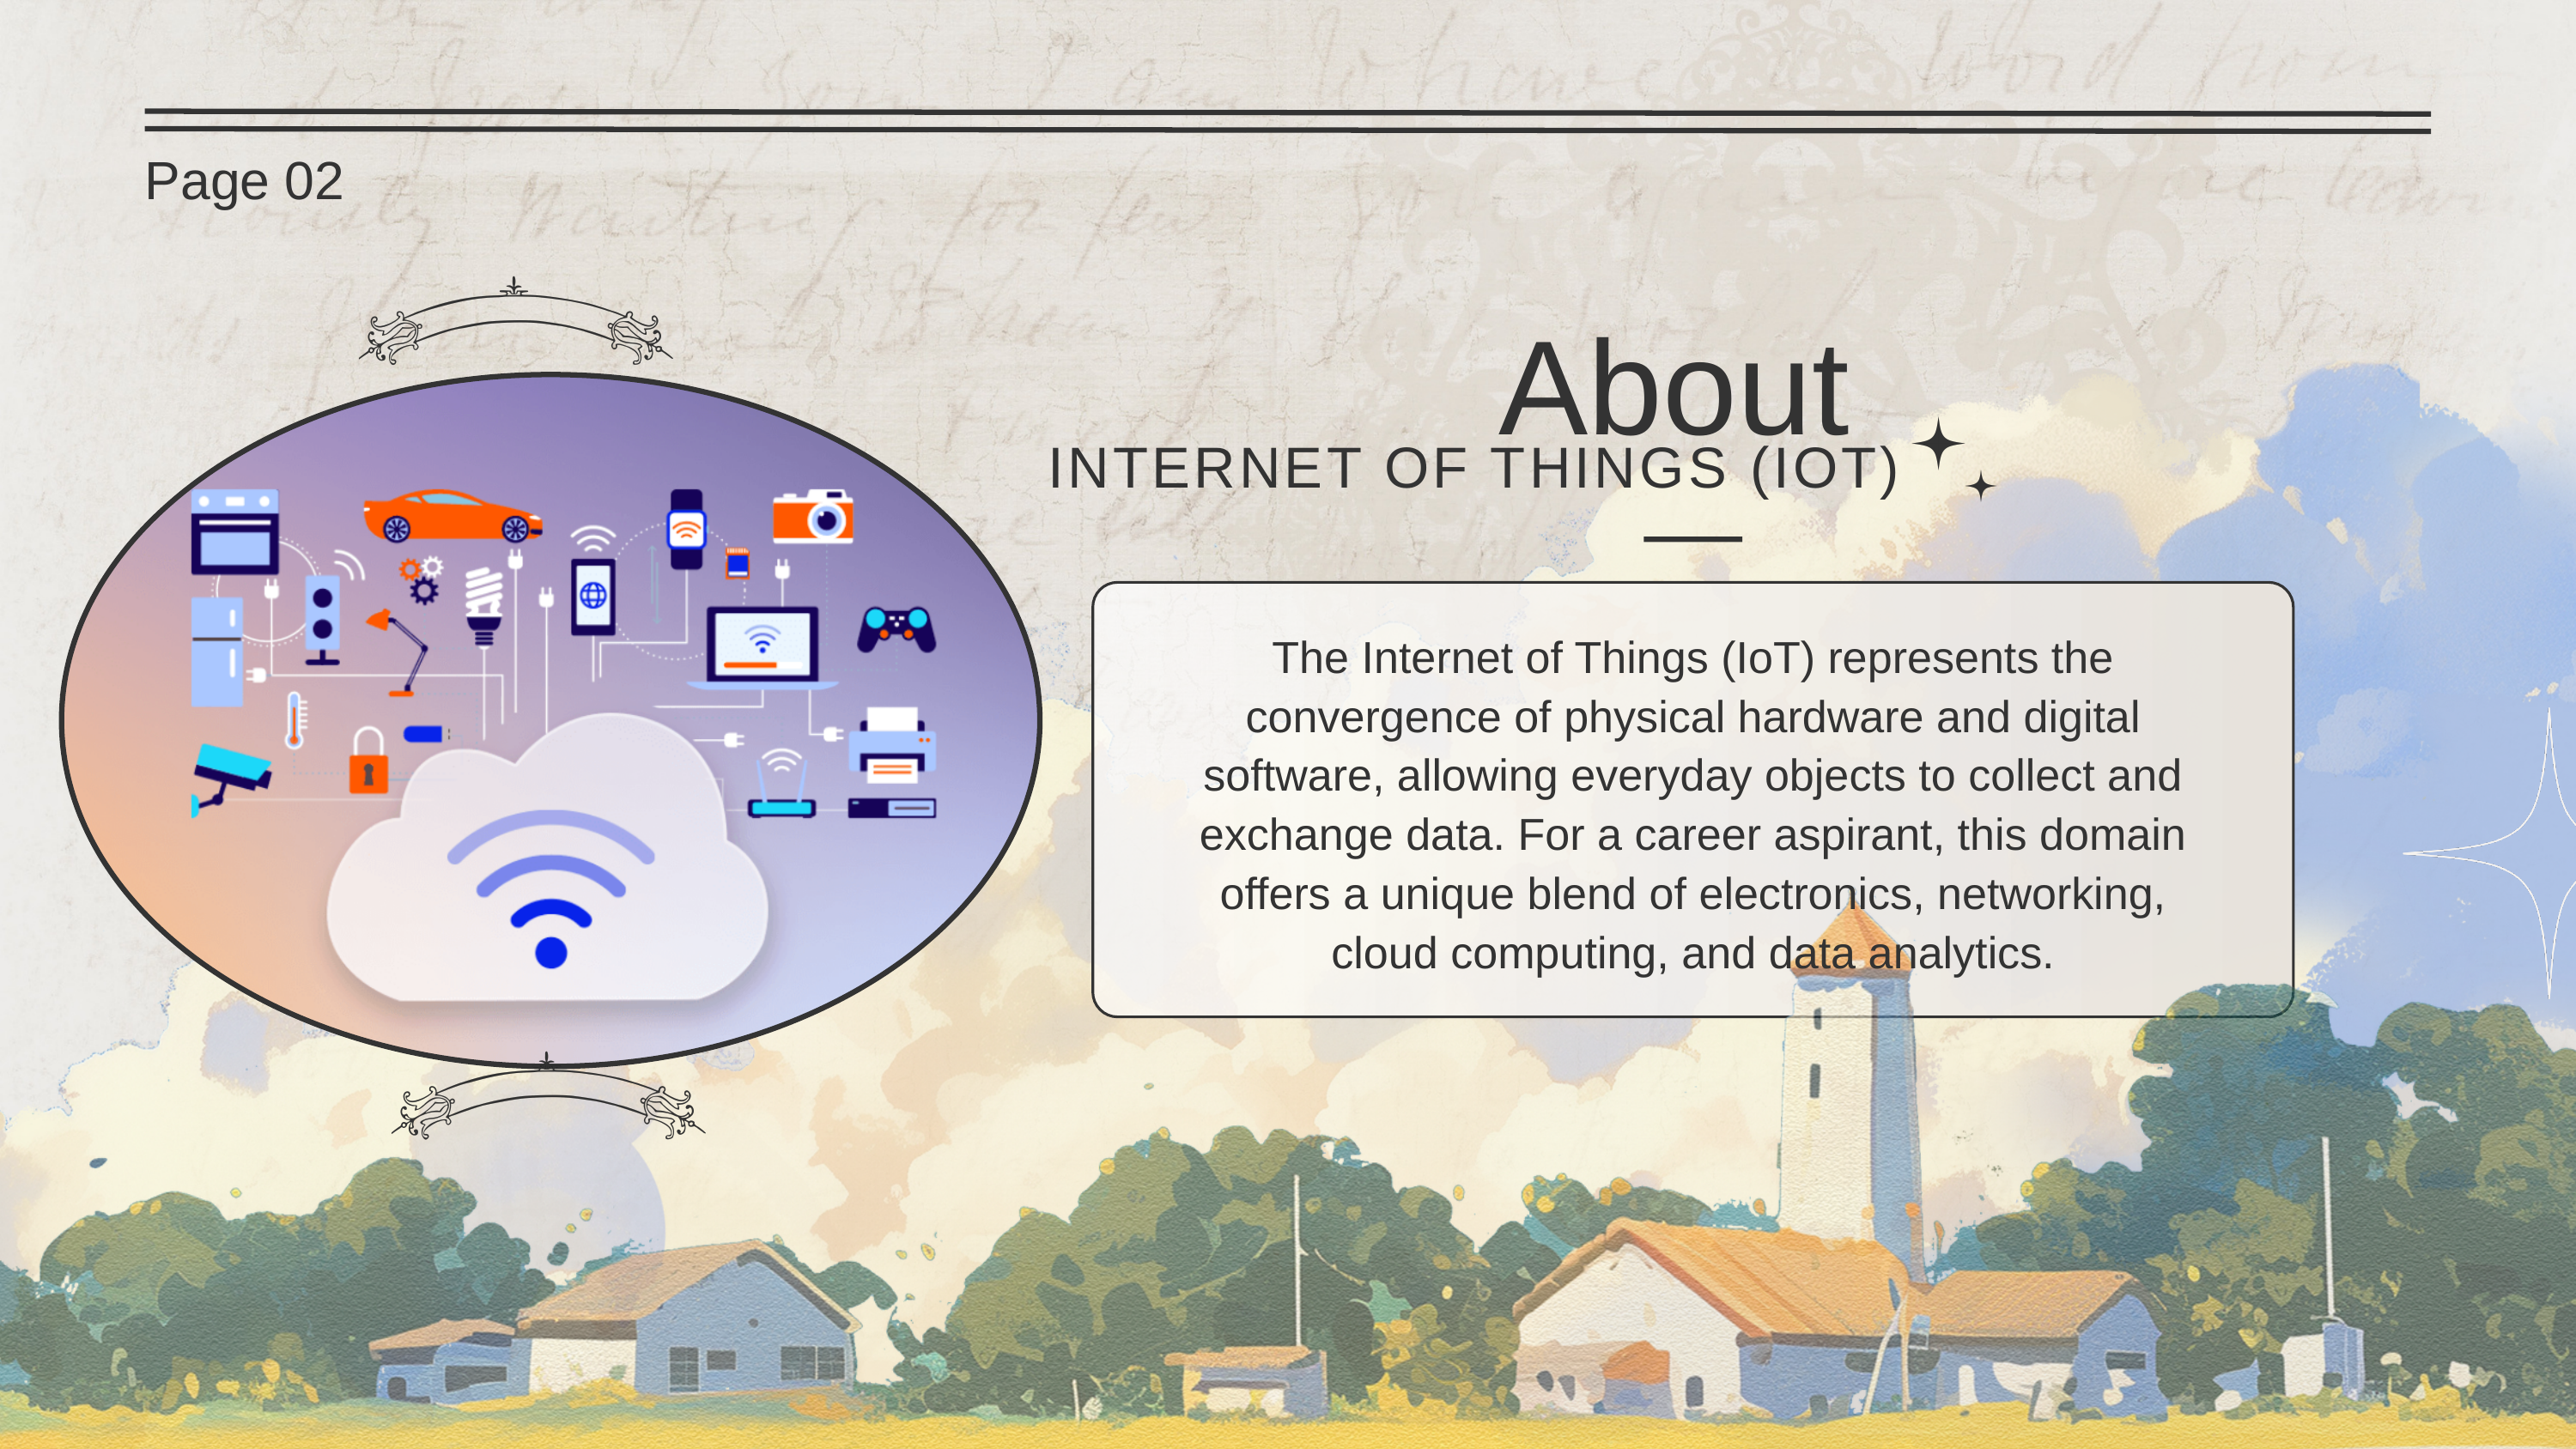

Page 02
About

INTERNET OF THINGS (IOT)

The Internet of Things (IoT) represents the convergence of physical hardware and digital software, allowing everyday objects to collect and exchange data. For a career aspirant, this domain offers a unique blend of electronics, networking, cloud computing, and data analytics.